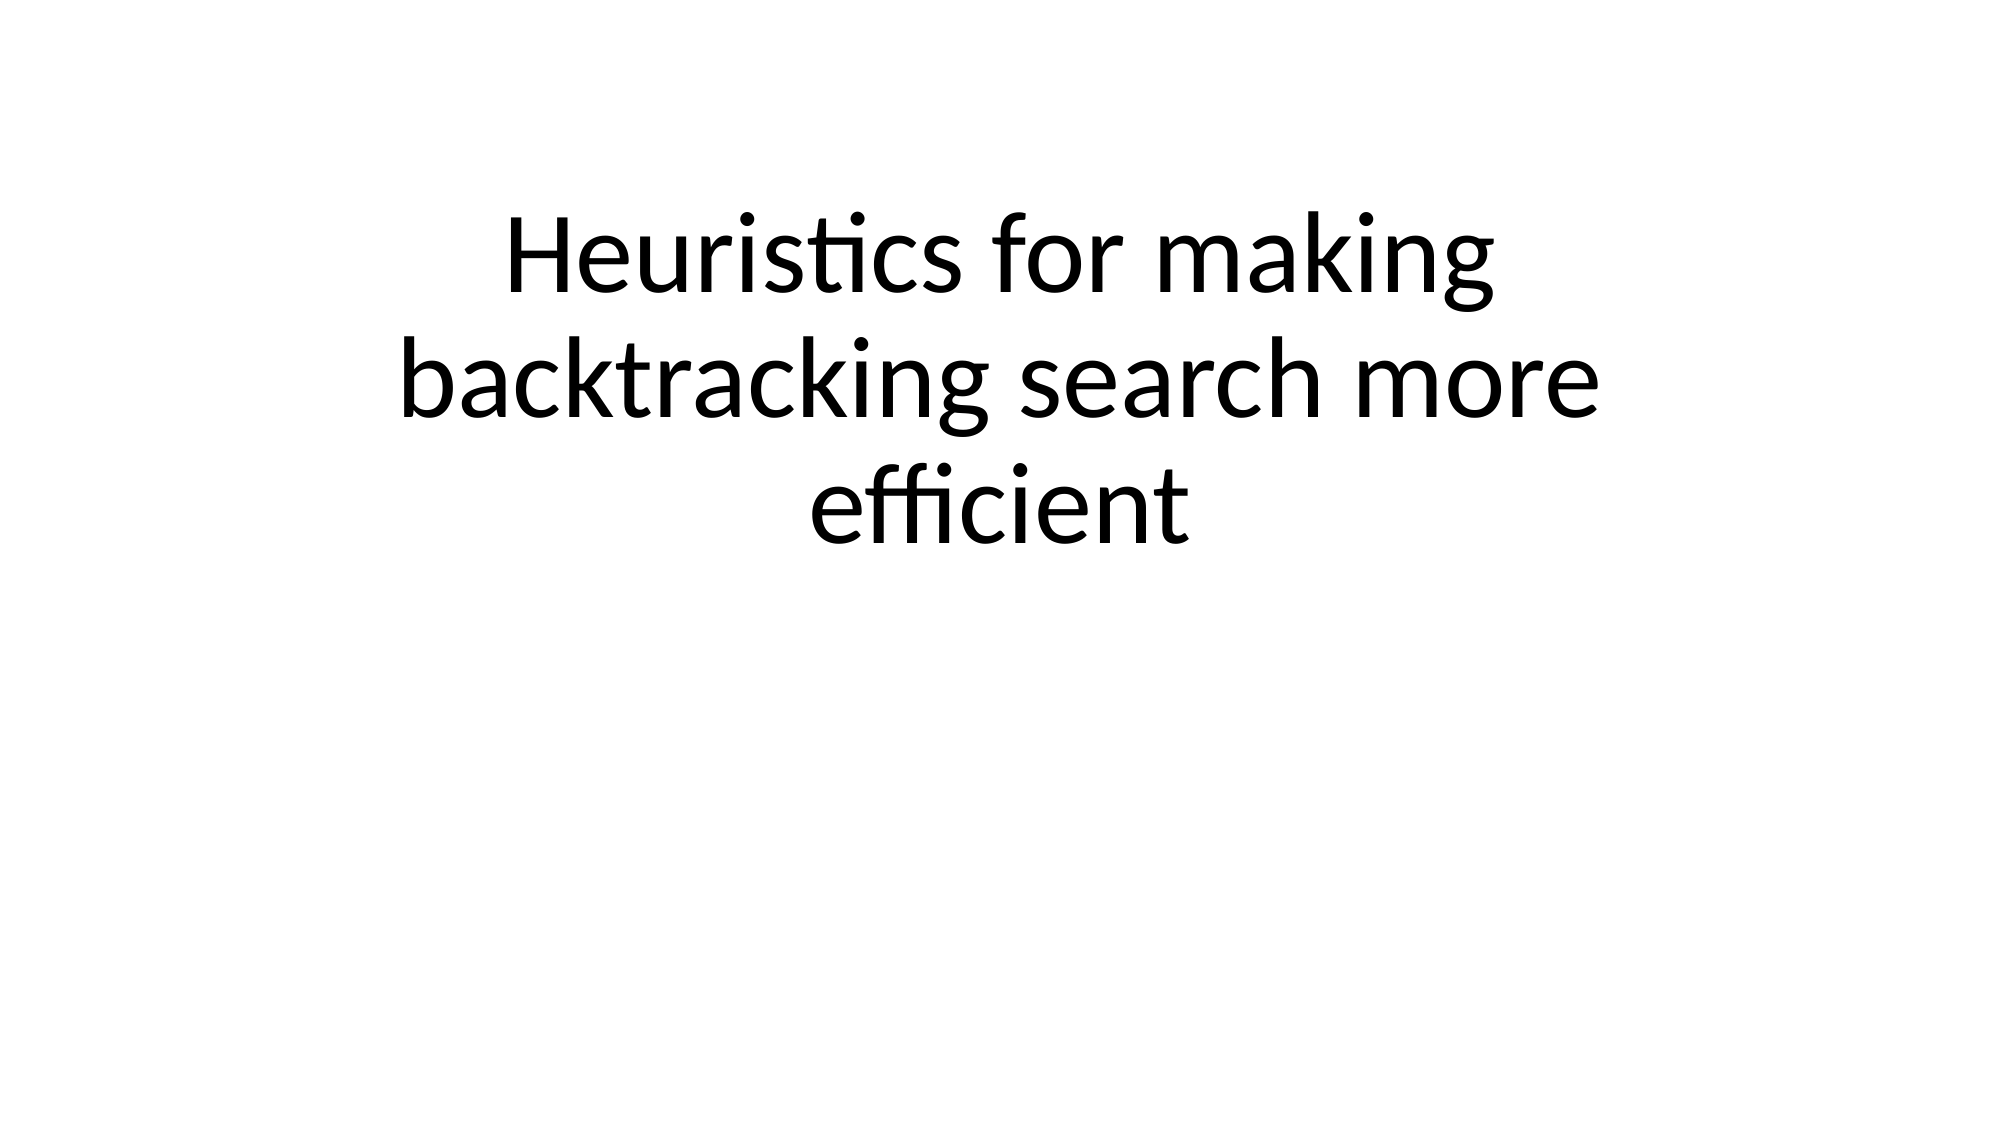

# Heuristics for making backtracking search more efficient